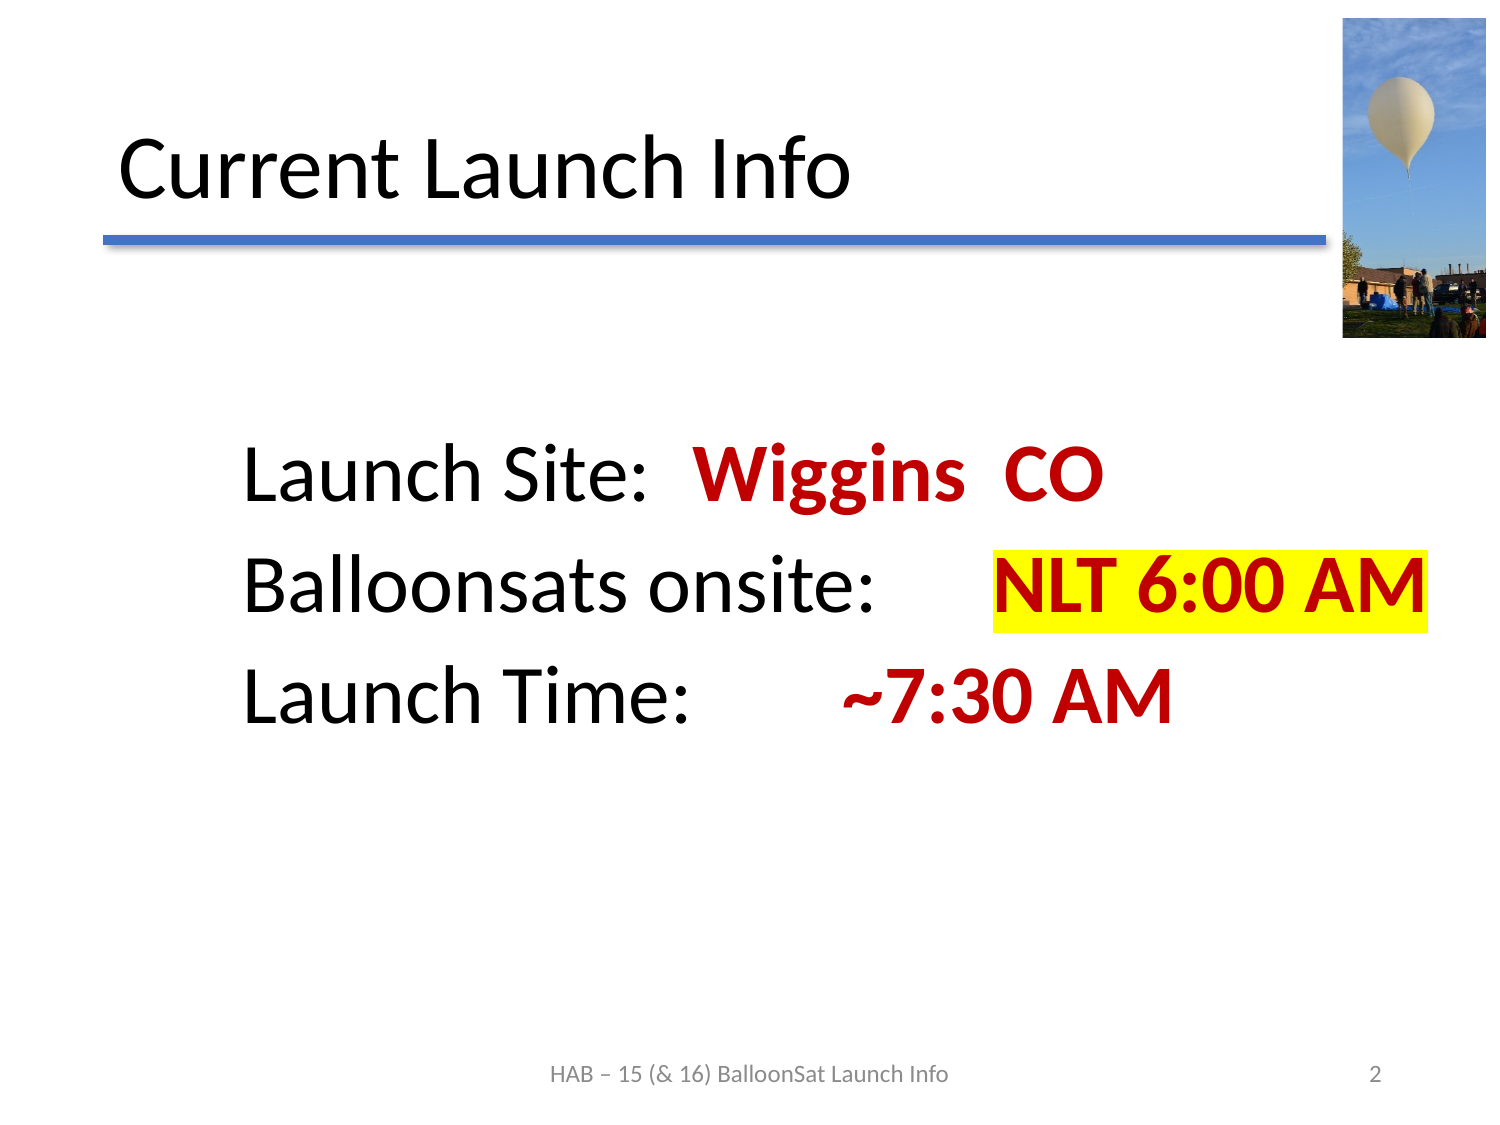

# Current Launch Info

	Launch Site:	Wiggins  CO
	Balloonsats onsite: 	NLT 6:00 AM
	Launch Time: 	~7:30 AM
HAB – 15 (& 16) BalloonSat Launch Info
2